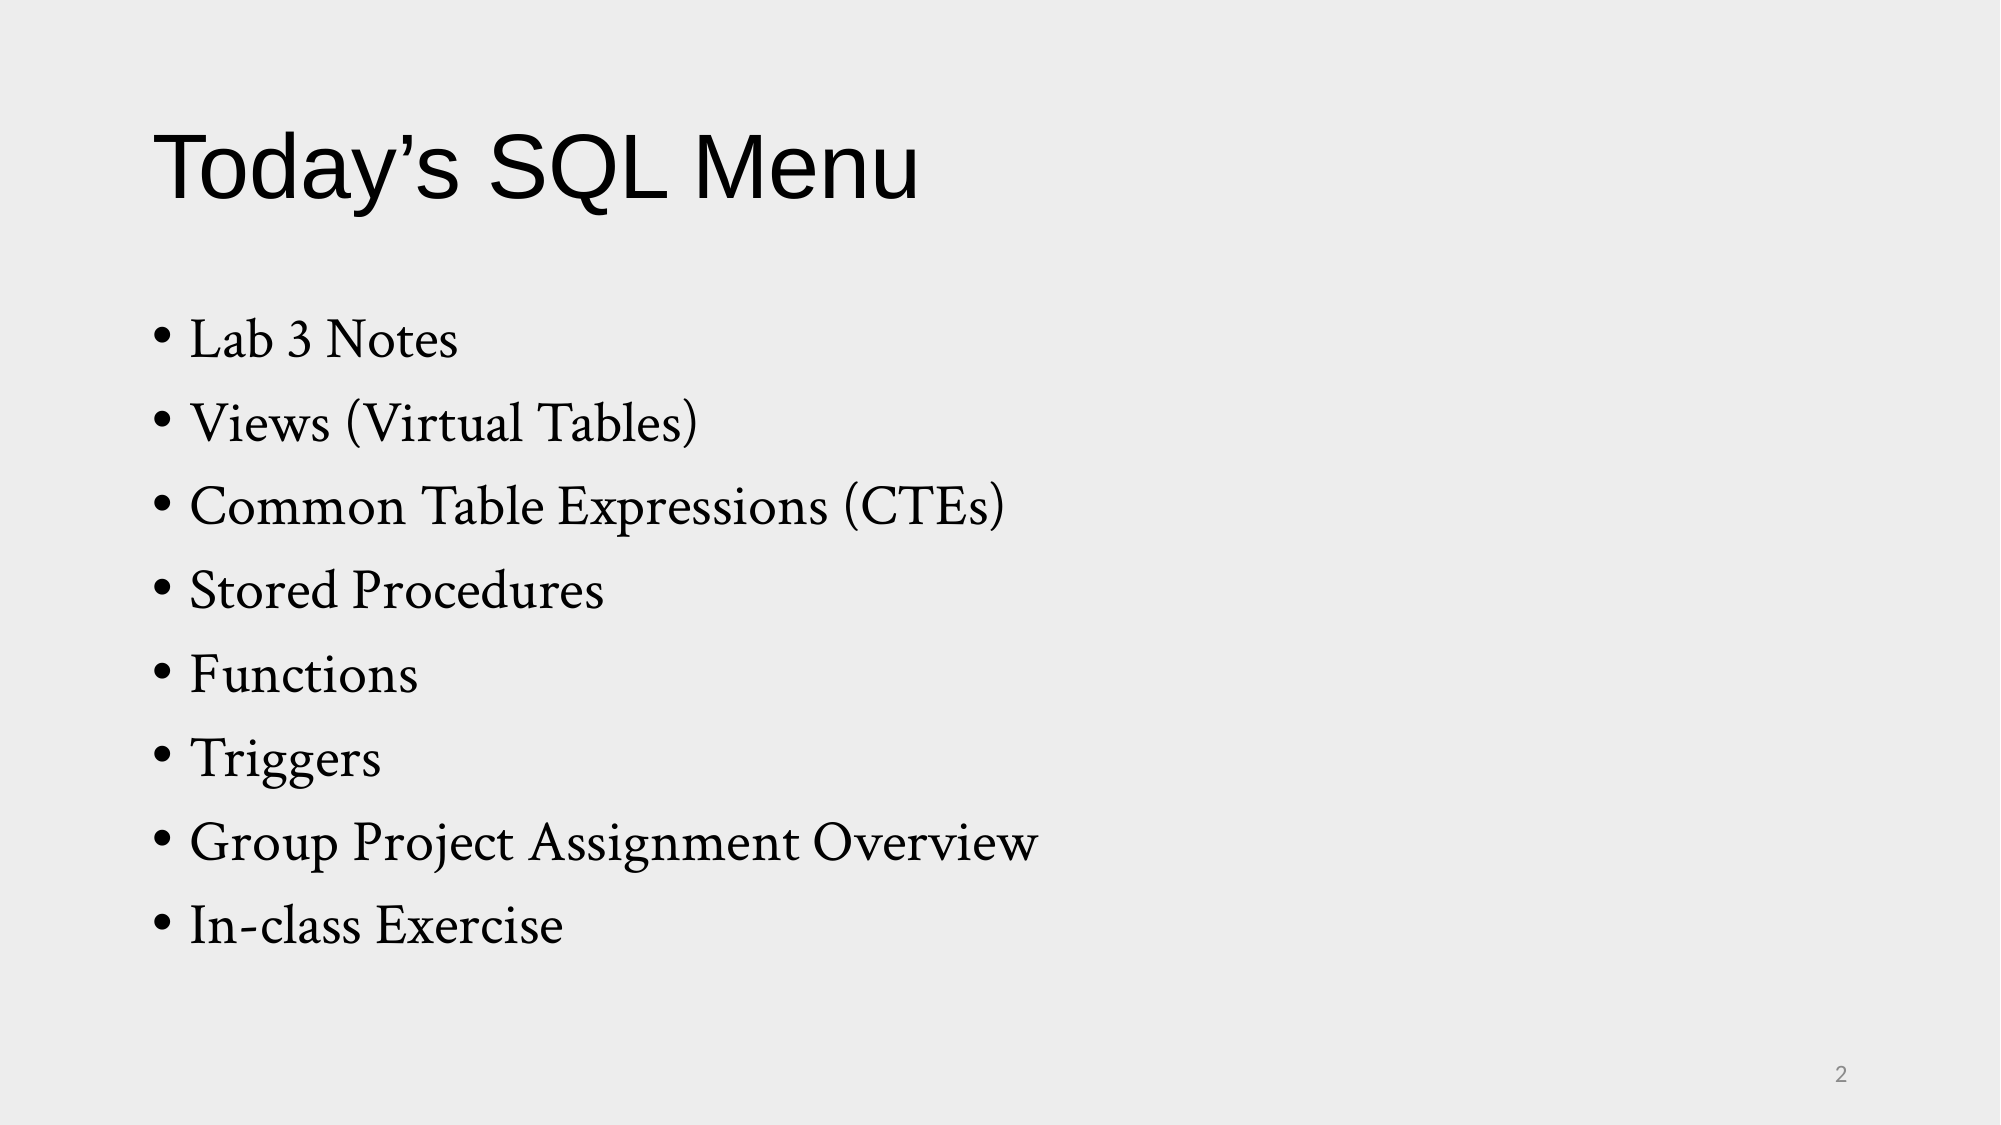

# Today’s SQL Menu
Lab 3 Notes
Views (Virtual Tables)
Common Table Expressions (CTEs)
Stored Procedures
Functions
Triggers
Group Project Assignment Overview
In-class Exercise
2